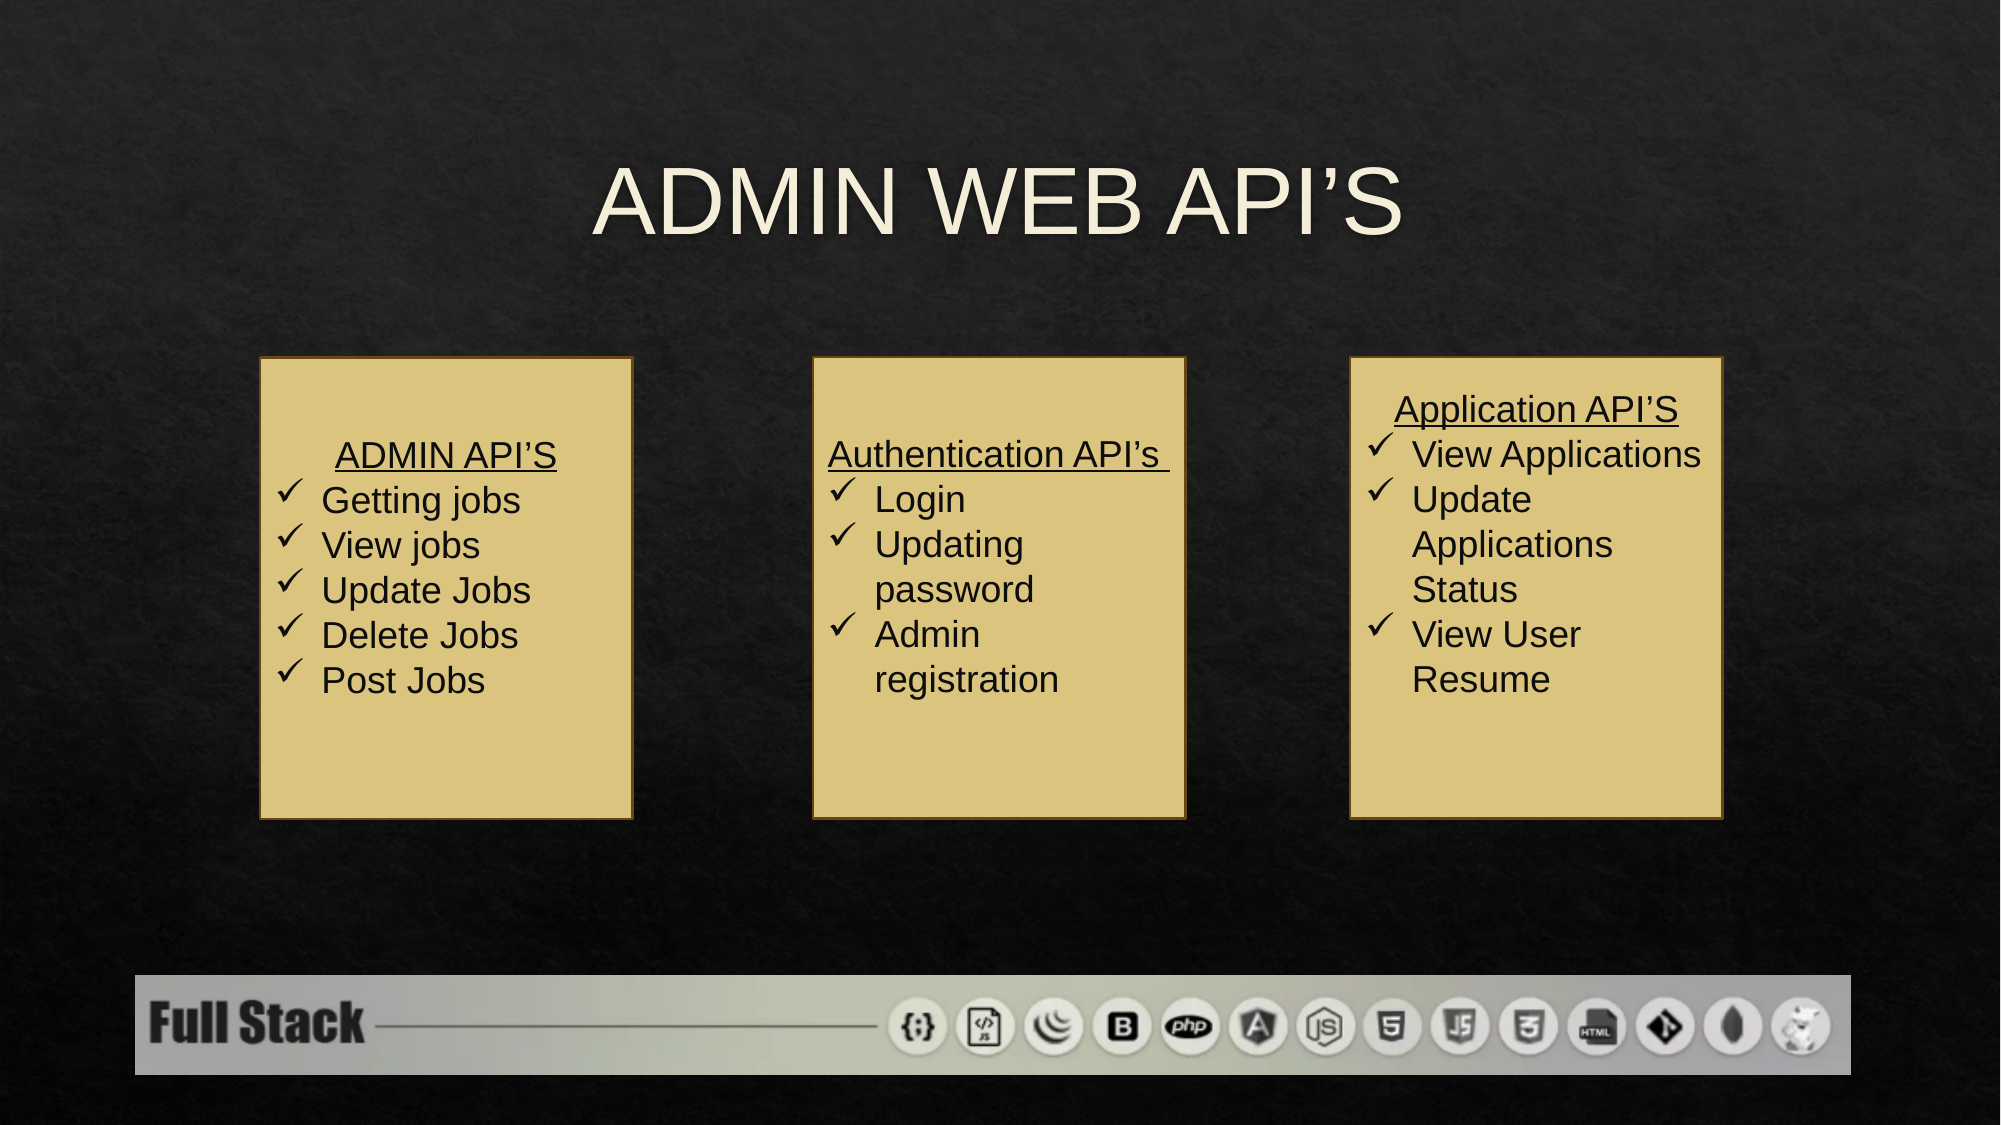

# ADMIN WEB API’S
Application API’S
View Applications
Update Applications Status
View User Resume

Authentication API’s
Login
Updating password
Admin registration

ADMIN API’S
Getting jobs
View jobs
Update Jobs
Delete Jobs
Post Jobs